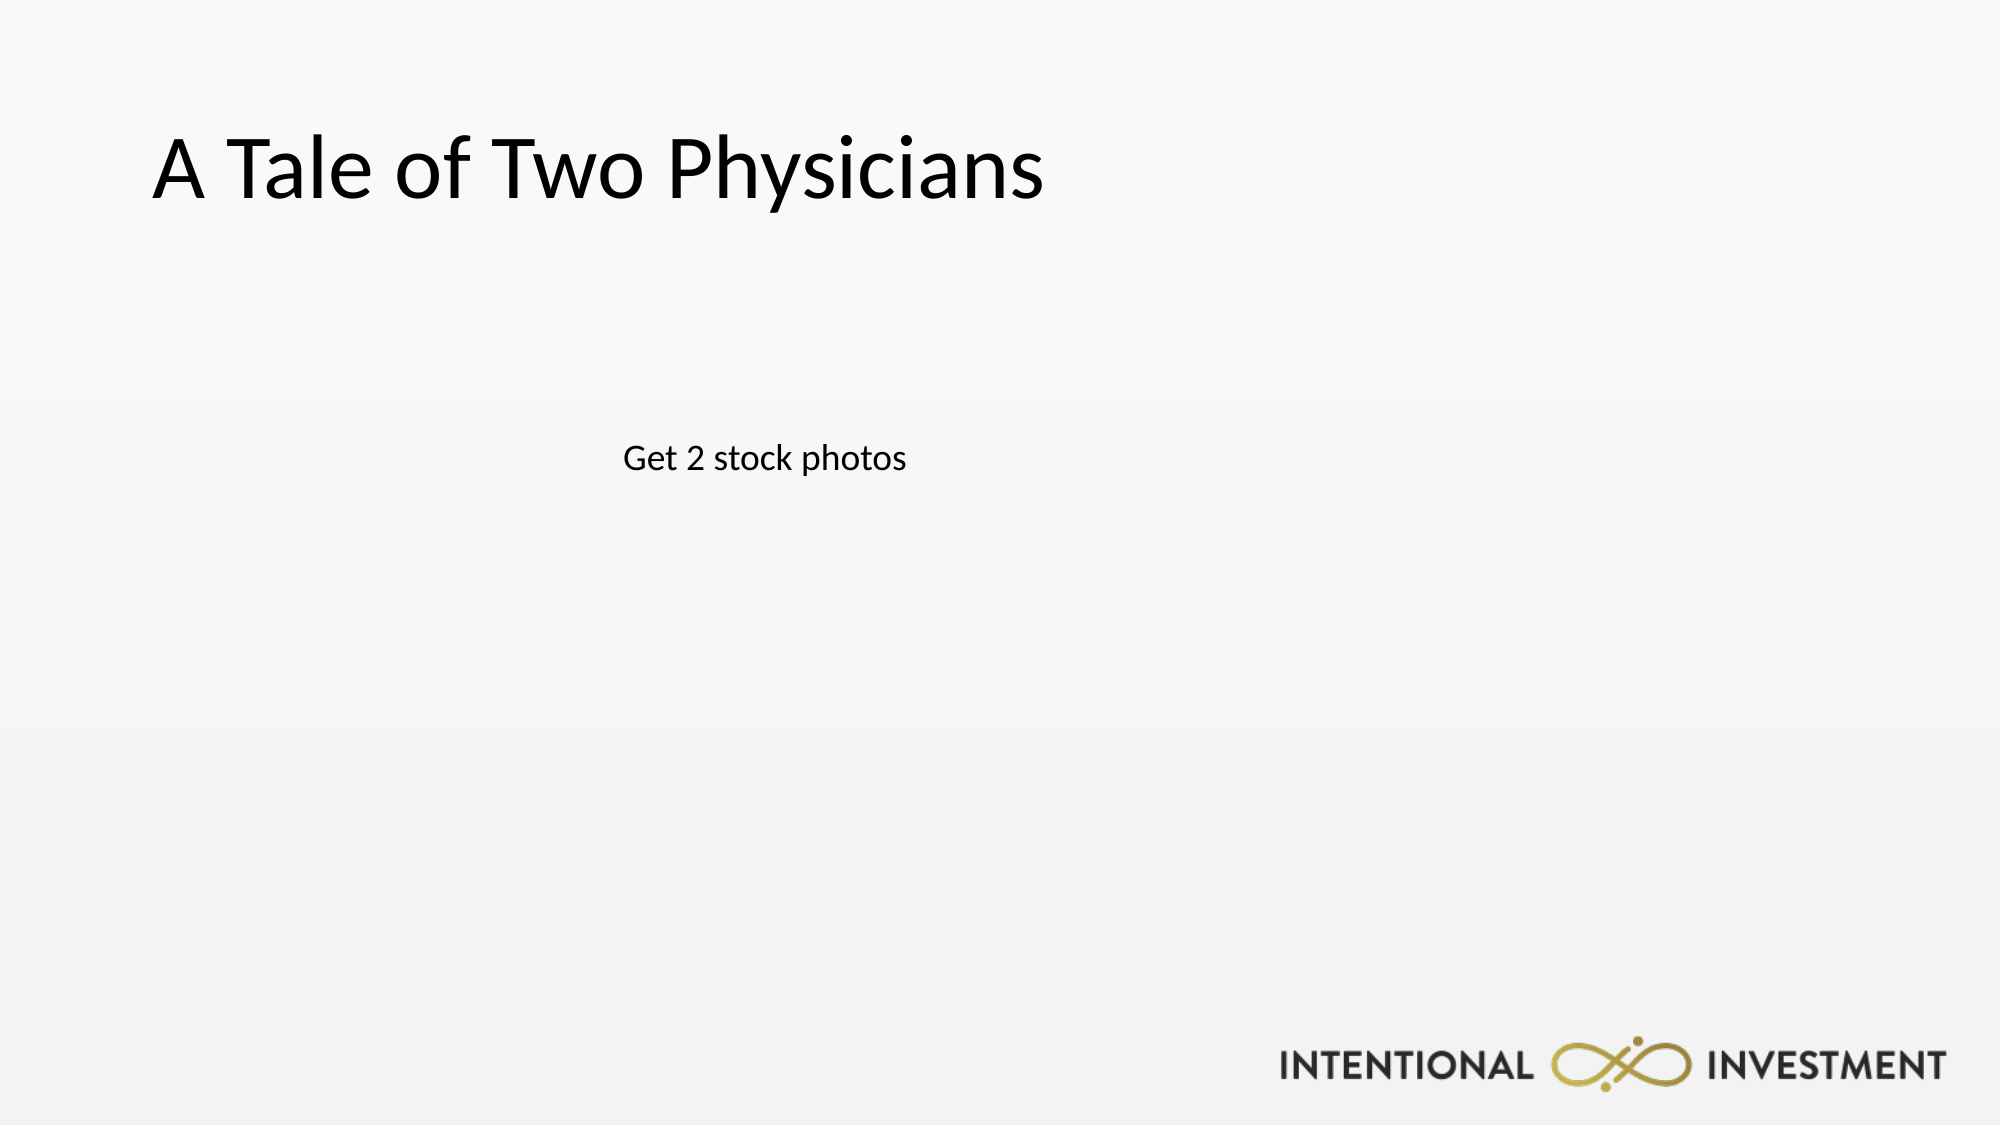

# A Tale of Two Physicians

Get 2 stock photos